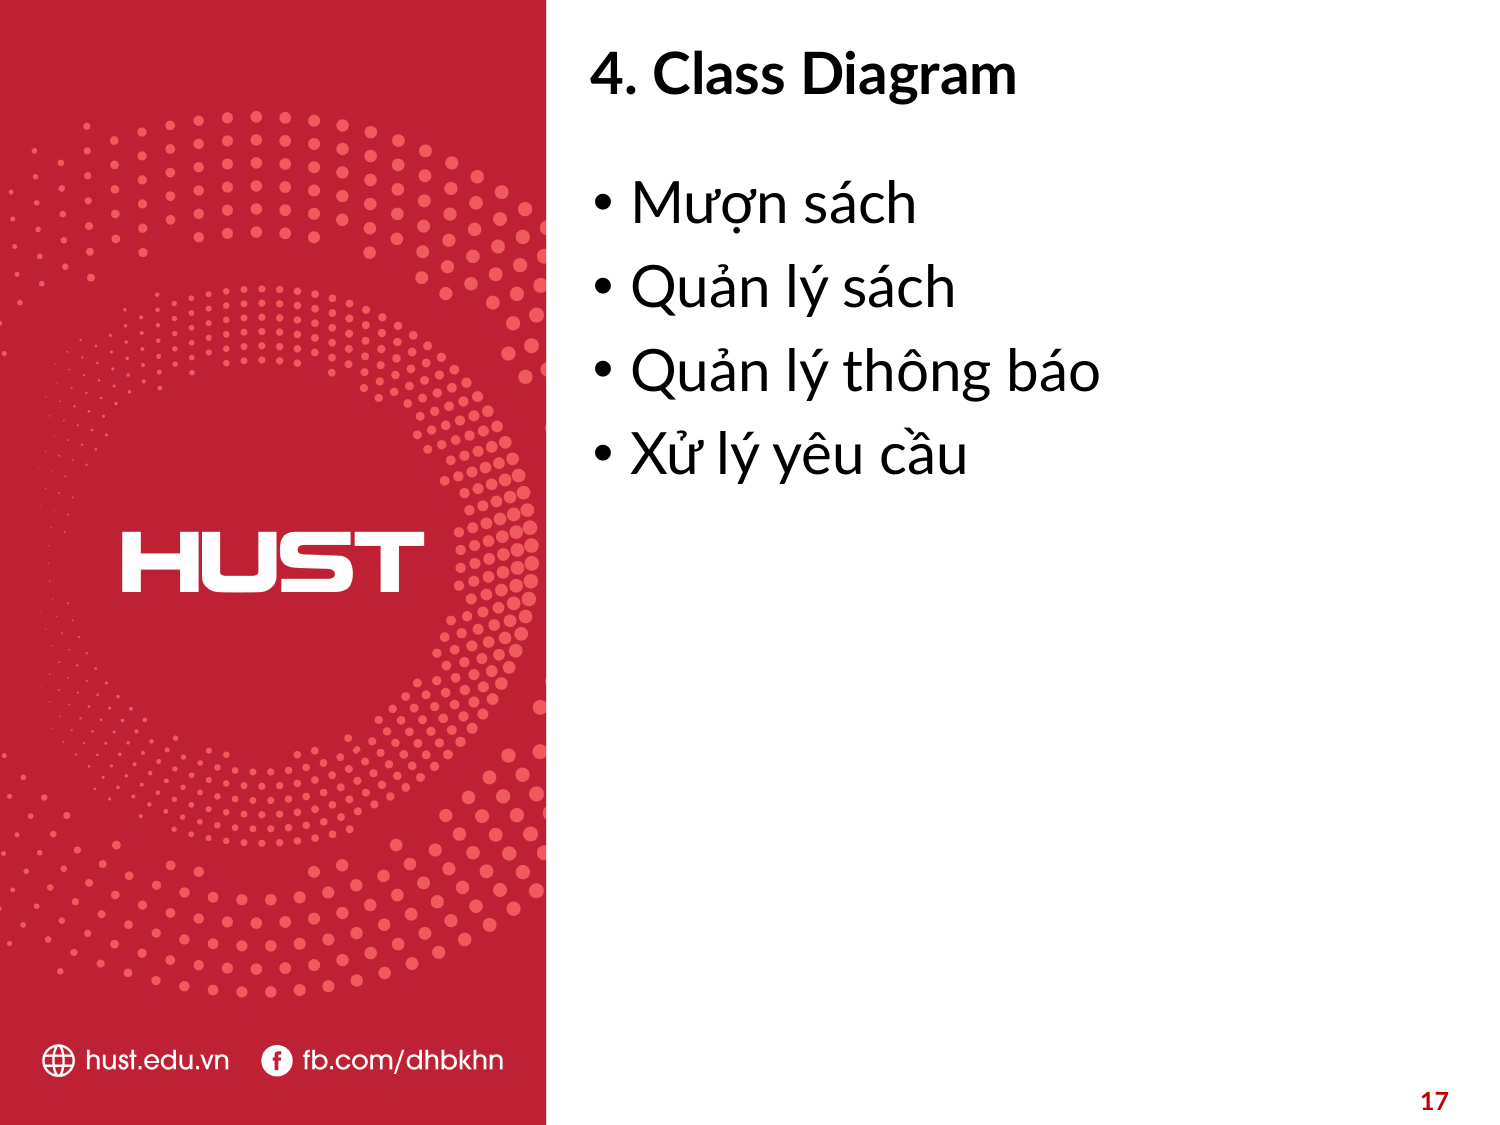

# 4. Class Diagram
Mượn sách
Quản lý sách
Quản lý thông báo
Xử lý yêu cầu
17